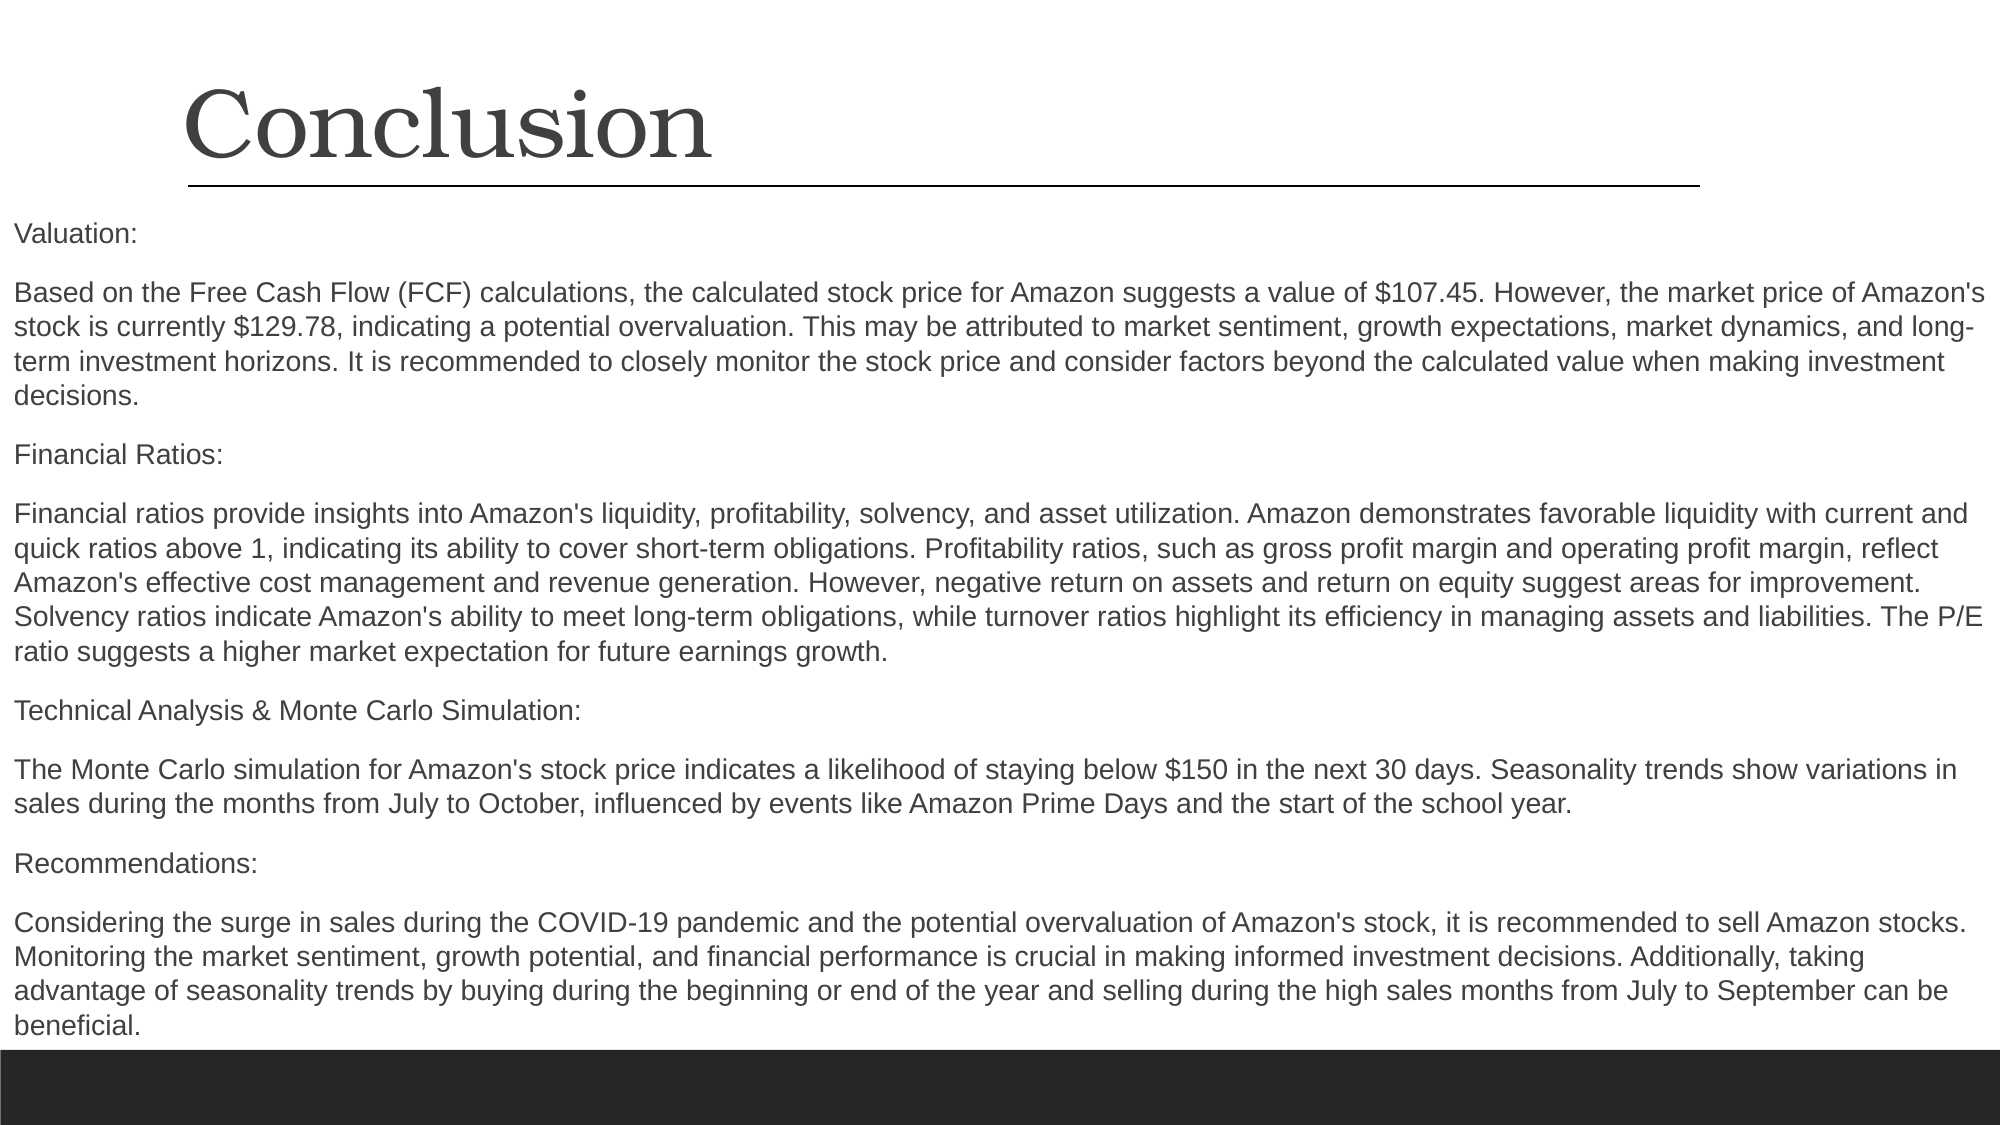

Conclusion
Valuation:
Based on the Free Cash Flow (FCF) calculations, the calculated stock price for Amazon suggests a value of $107.45. However, the market price of Amazon's stock is currently $129.78, indicating a potential overvaluation. This may be attributed to market sentiment, growth expectations, market dynamics, and long-term investment horizons. It is recommended to closely monitor the stock price and consider factors beyond the calculated value when making investment decisions.
Financial Ratios:
Financial ratios provide insights into Amazon's liquidity, profitability, solvency, and asset utilization. Amazon demonstrates favorable liquidity with current and quick ratios above 1, indicating its ability to cover short-term obligations. Profitability ratios, such as gross profit margin and operating profit margin, reflect Amazon's effective cost management and revenue generation. However, negative return on assets and return on equity suggest areas for improvement. Solvency ratios indicate Amazon's ability to meet long-term obligations, while turnover ratios highlight its efficiency in managing assets and liabilities. The P/E ratio suggests a higher market expectation for future earnings growth.
Technical Analysis & Monte Carlo Simulation:
The Monte Carlo simulation for Amazon's stock price indicates a likelihood of staying below $150 in the next 30 days. Seasonality trends show variations in sales during the months from July to October, influenced by events like Amazon Prime Days and the start of the school year.
Recommendations:
Considering the surge in sales during the COVID-19 pandemic and the potential overvaluation of Amazon's stock, it is recommended to sell Amazon stocks. Monitoring the market sentiment, growth potential, and financial performance is crucial in making informed investment decisions. Additionally, taking advantage of seasonality trends by buying during the beginning or end of the year and selling during the high sales months from July to September can be beneficial.